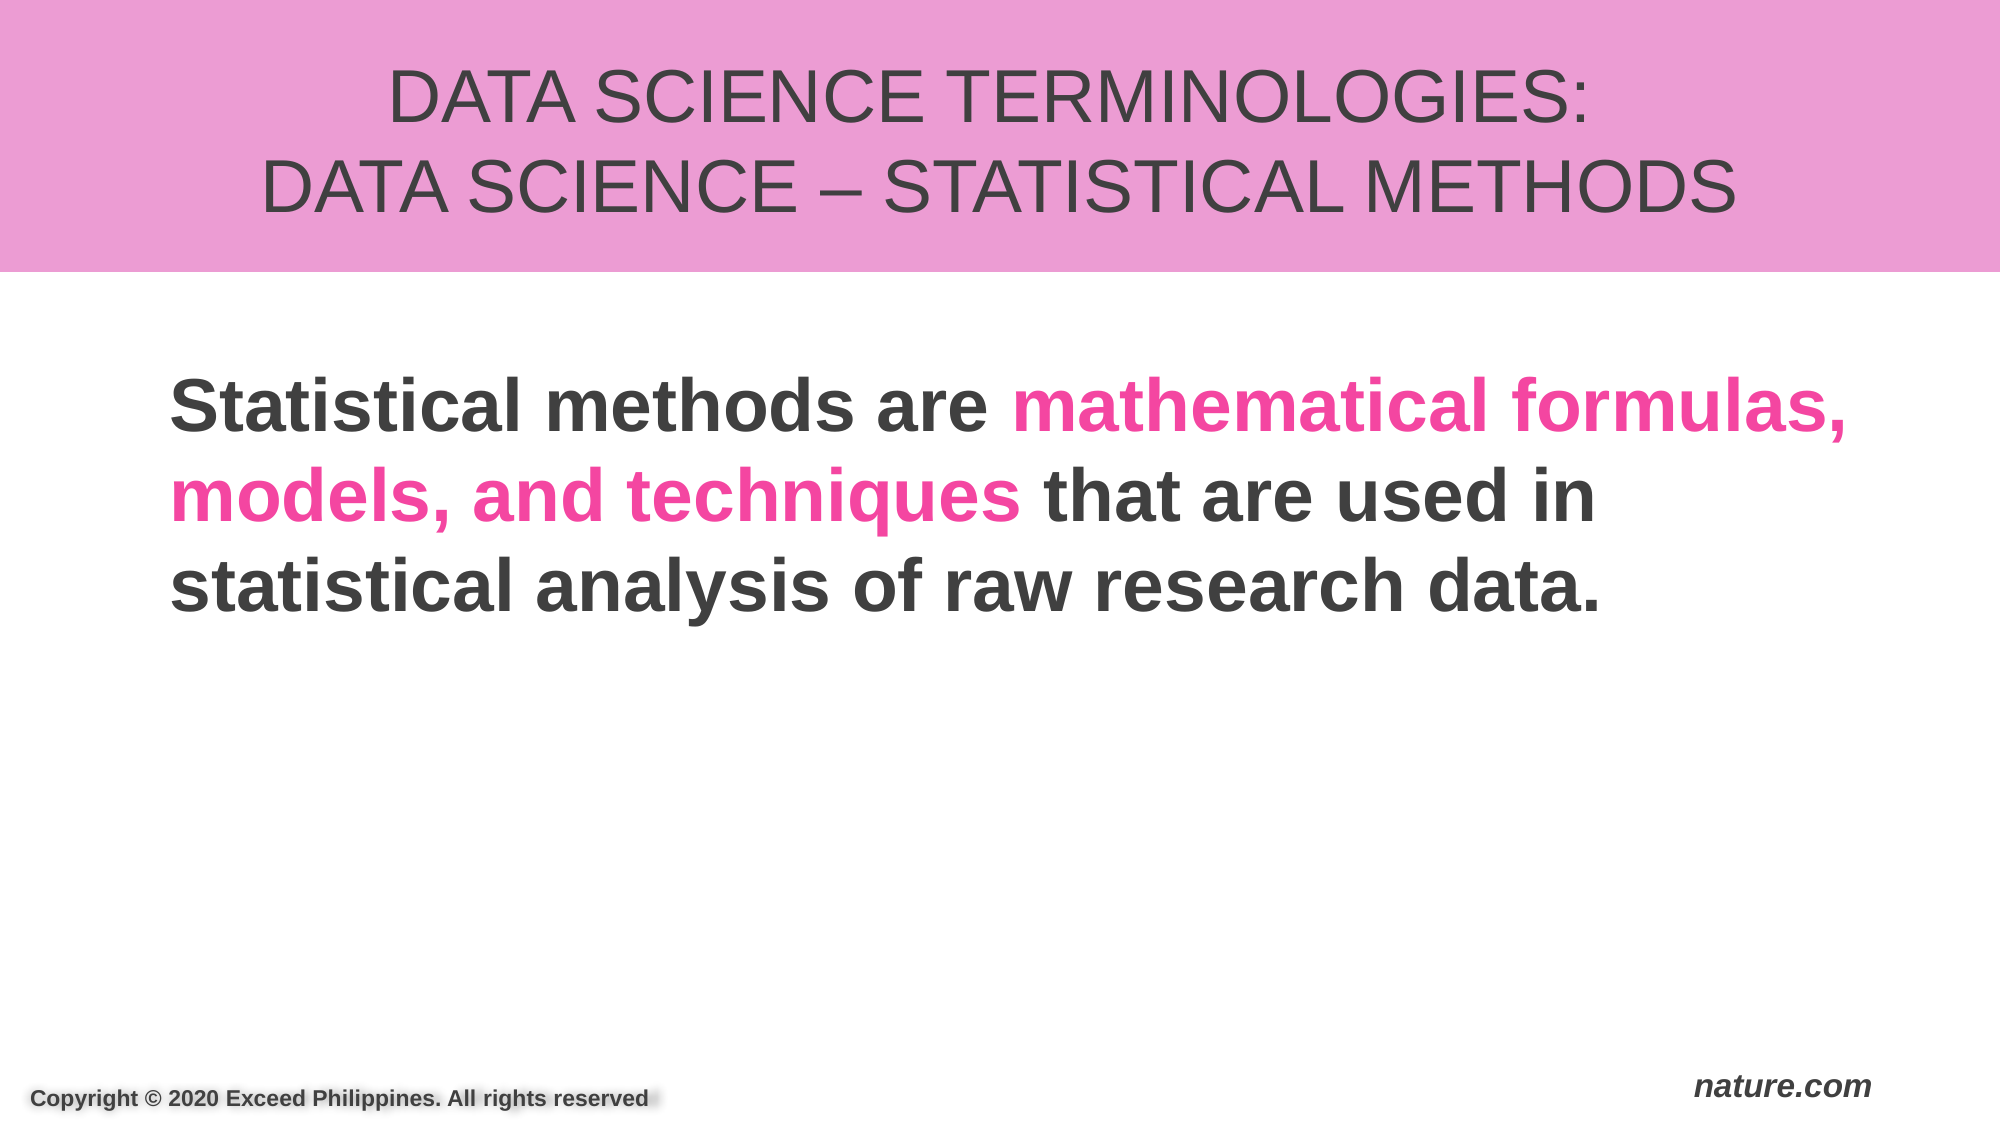

DATA SCIENCE TERMINOLOGIES:
DATA SCIENCE – STATISTICAL METHODS
Statistical methods are mathematical formulas, models, and techniques that are used in statistical analysis of raw research data.
nature.com
Copyright © 2020 Exceed Philippines. All rights reserved